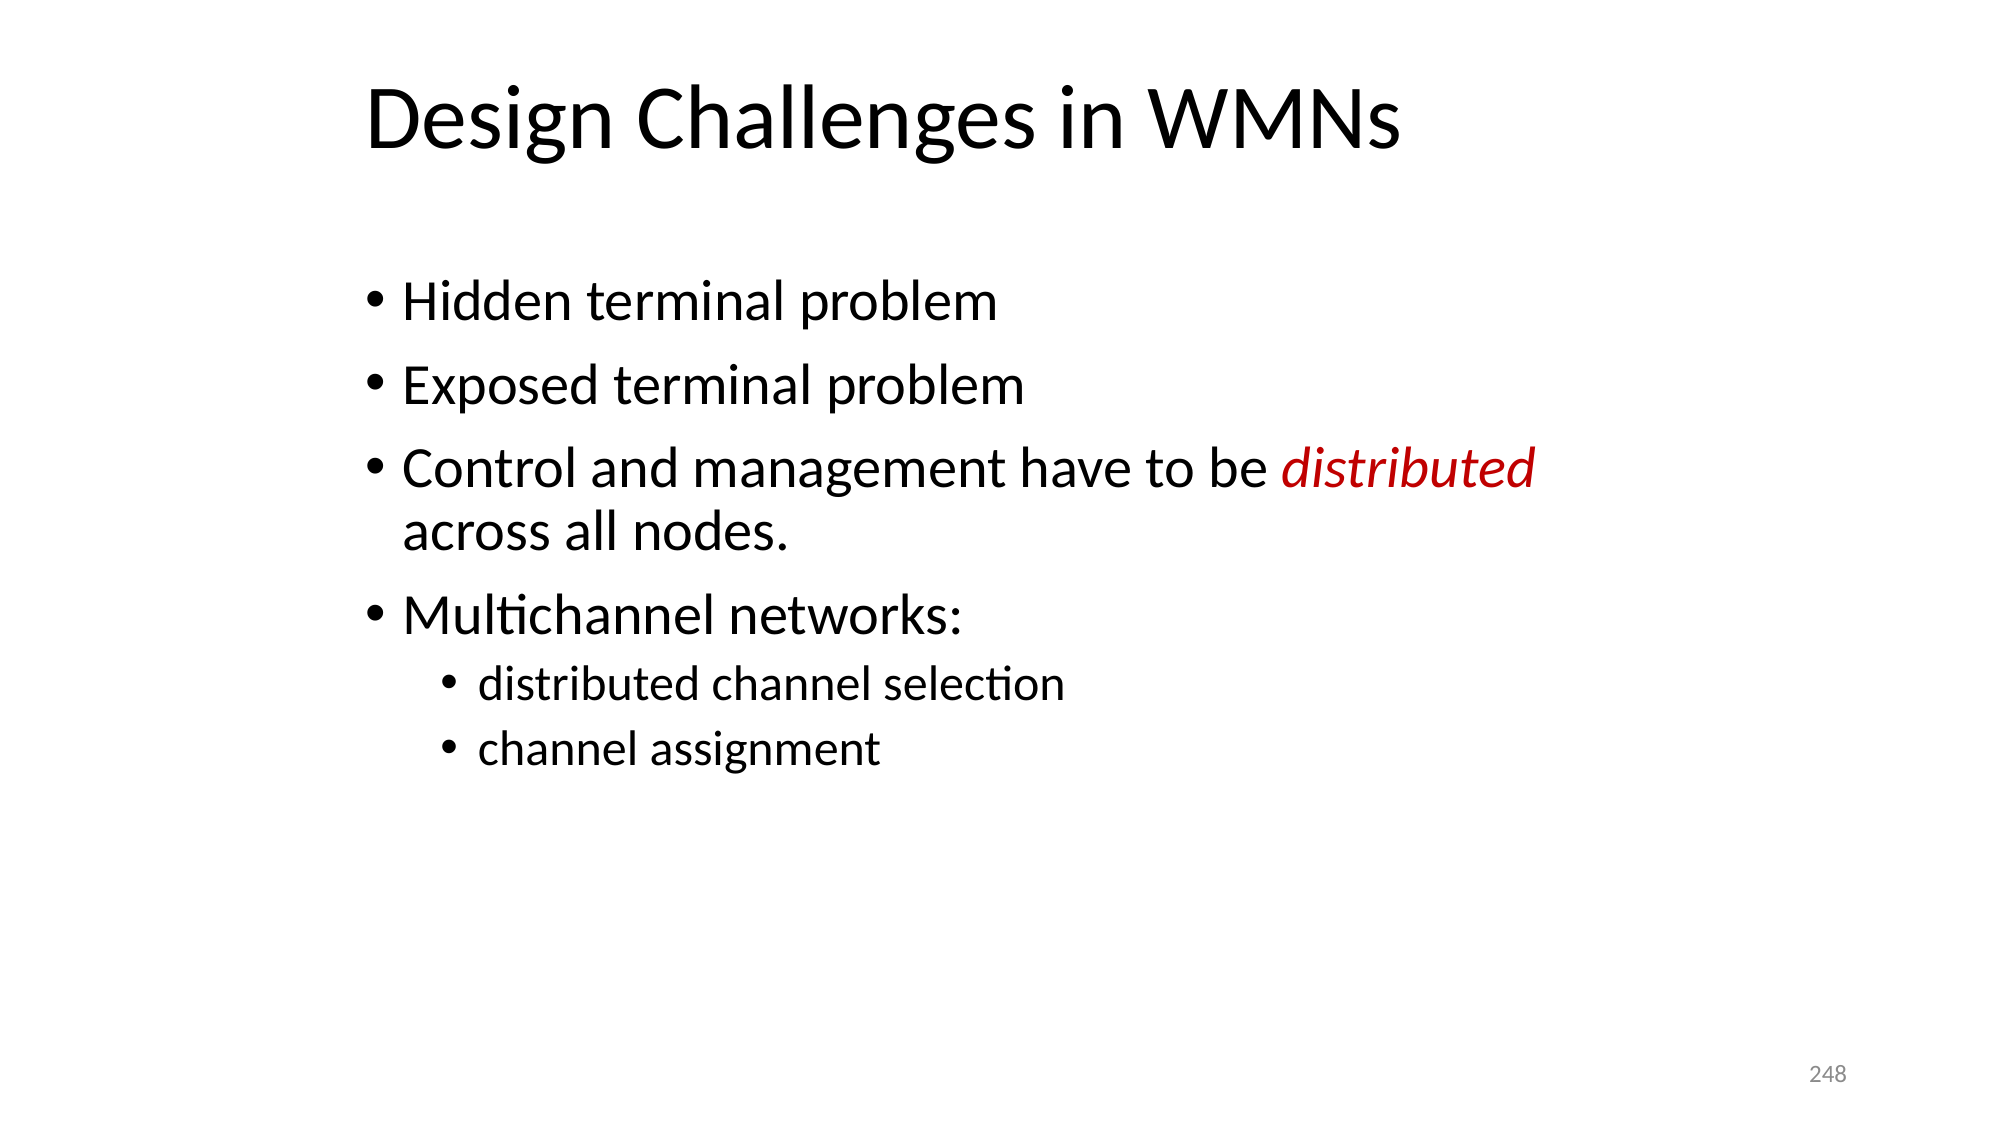

# Design Challenges in WMNs
Hidden terminal problem
Exposed terminal problem
Control and management have to be distributed across all nodes.
Multichannel networks:
distributed channel selection
channel assignment
248